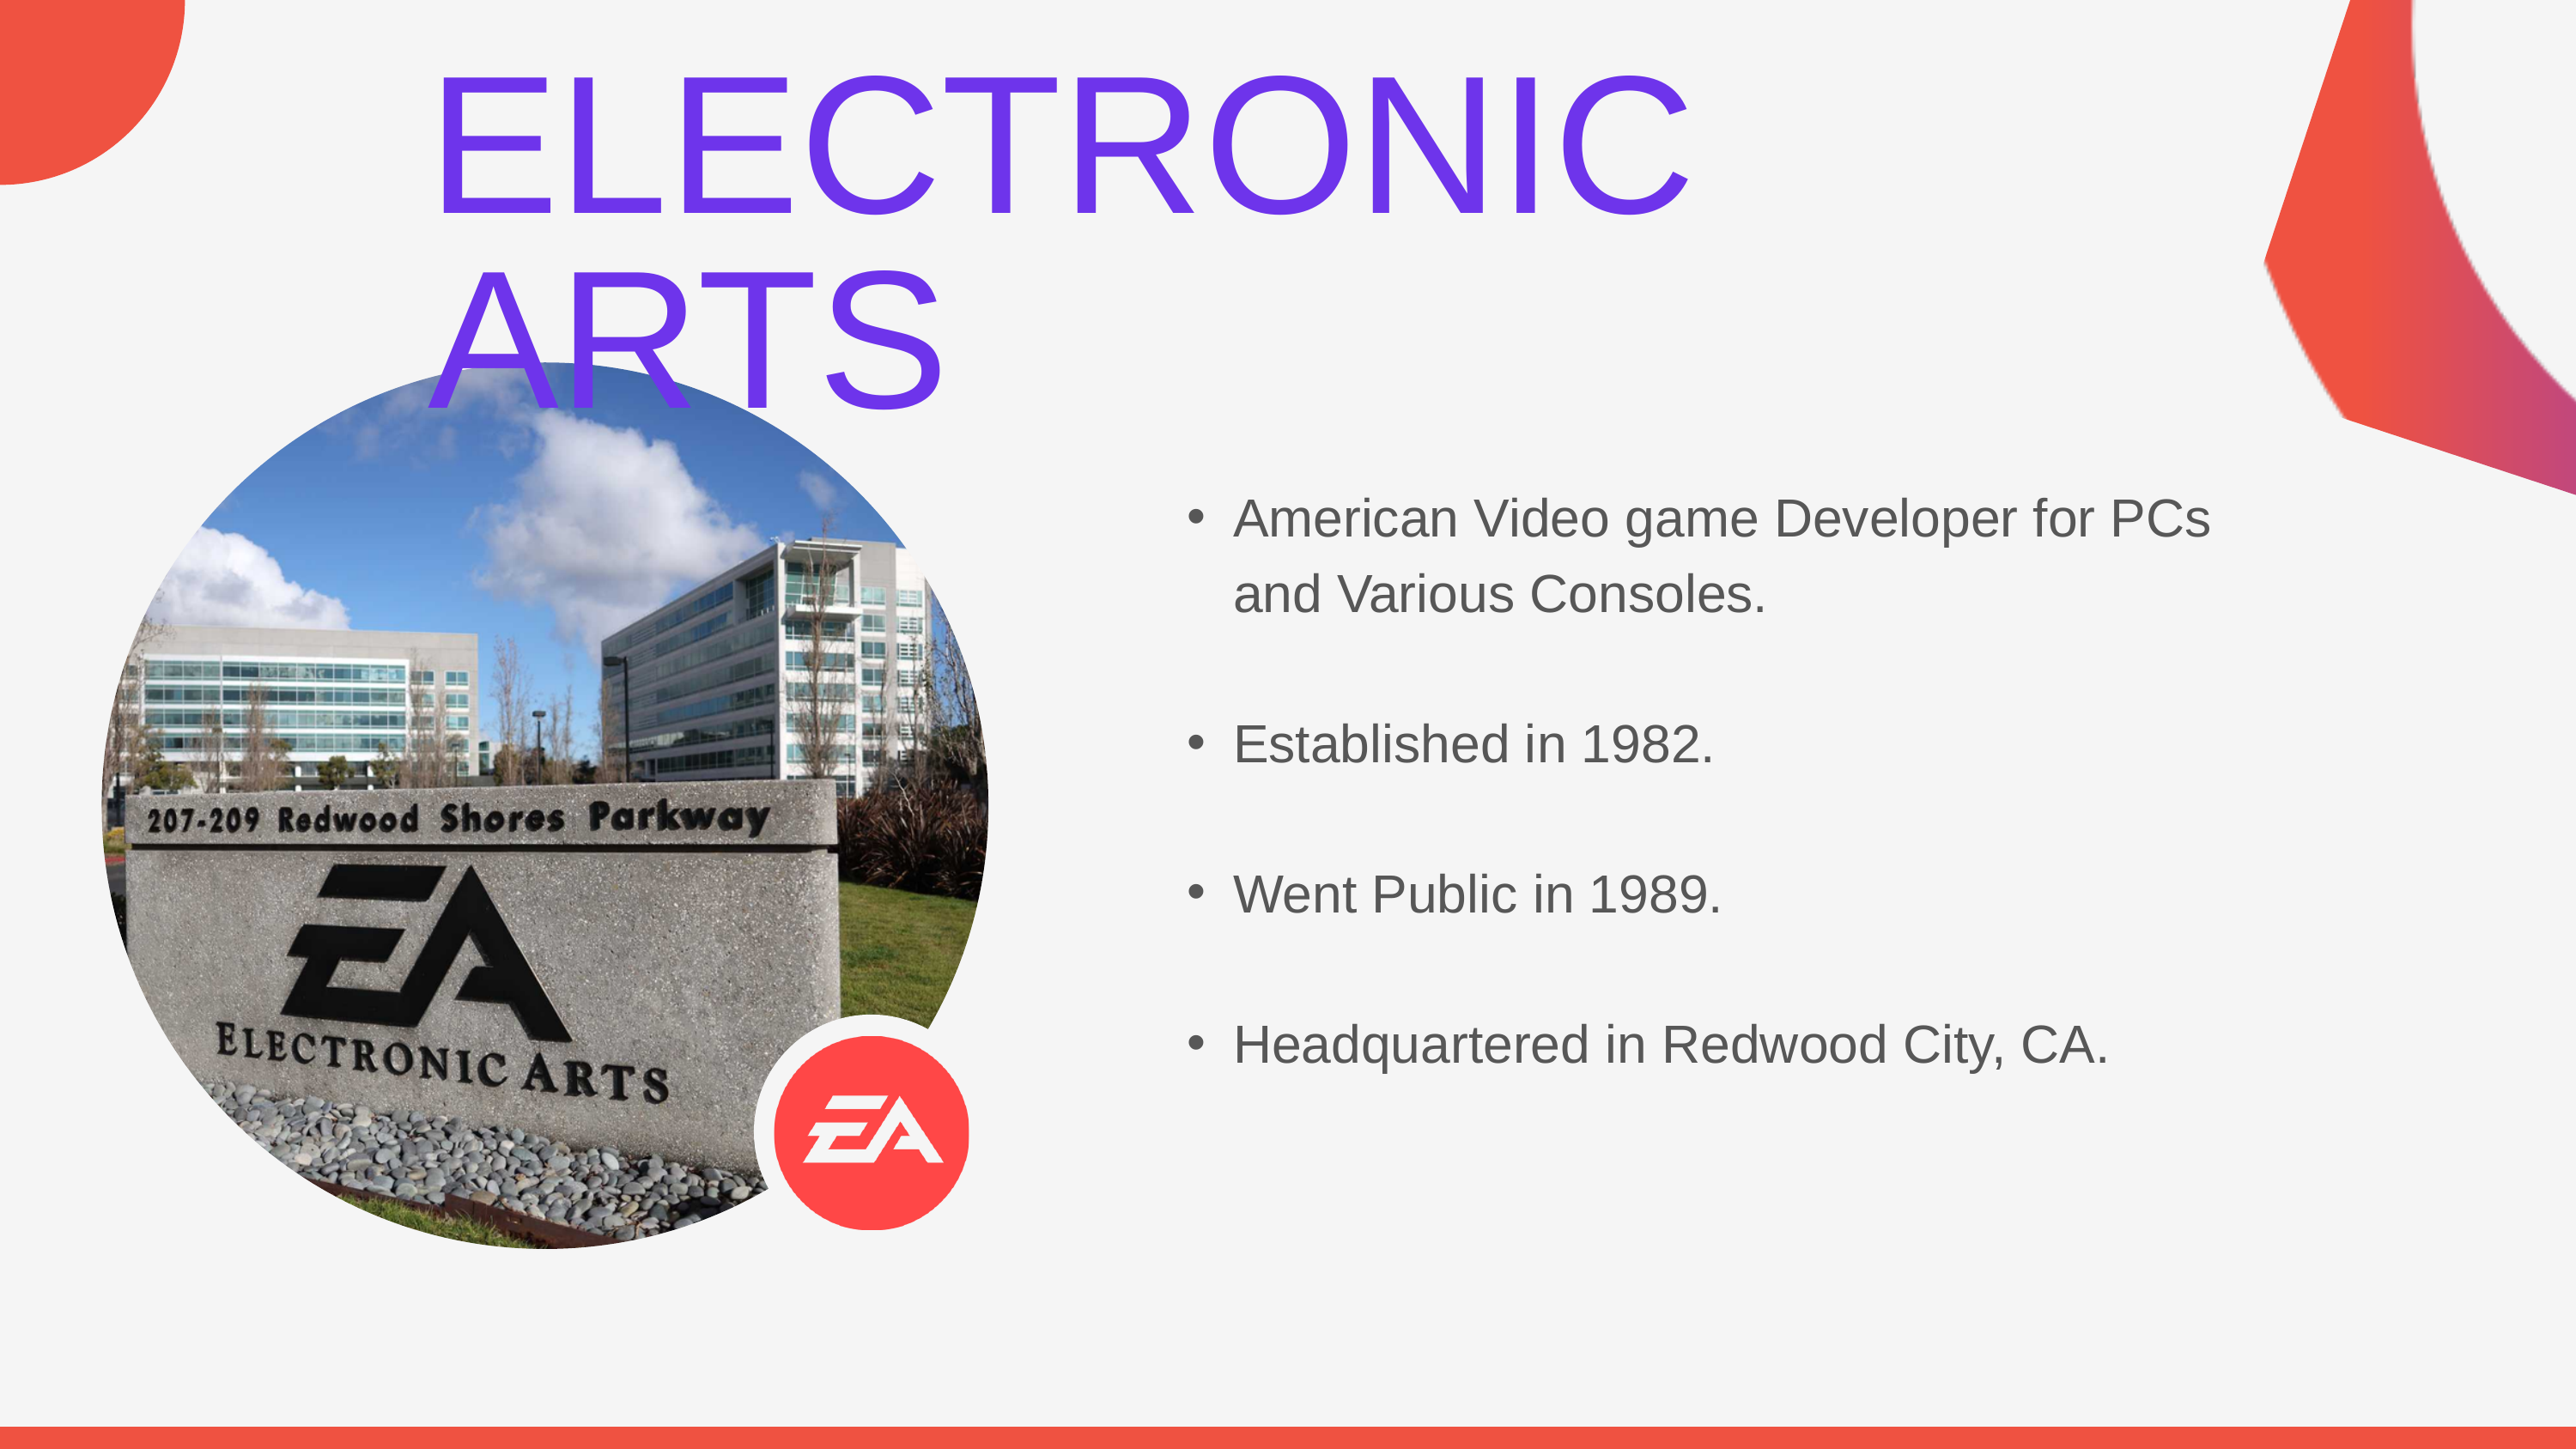

ELECTRONIC ARTS

American Video game Developer for PCs and Various Consoles.

Established in 1982.

Went Public in 1989.

Headquartered in Redwood City, CA.